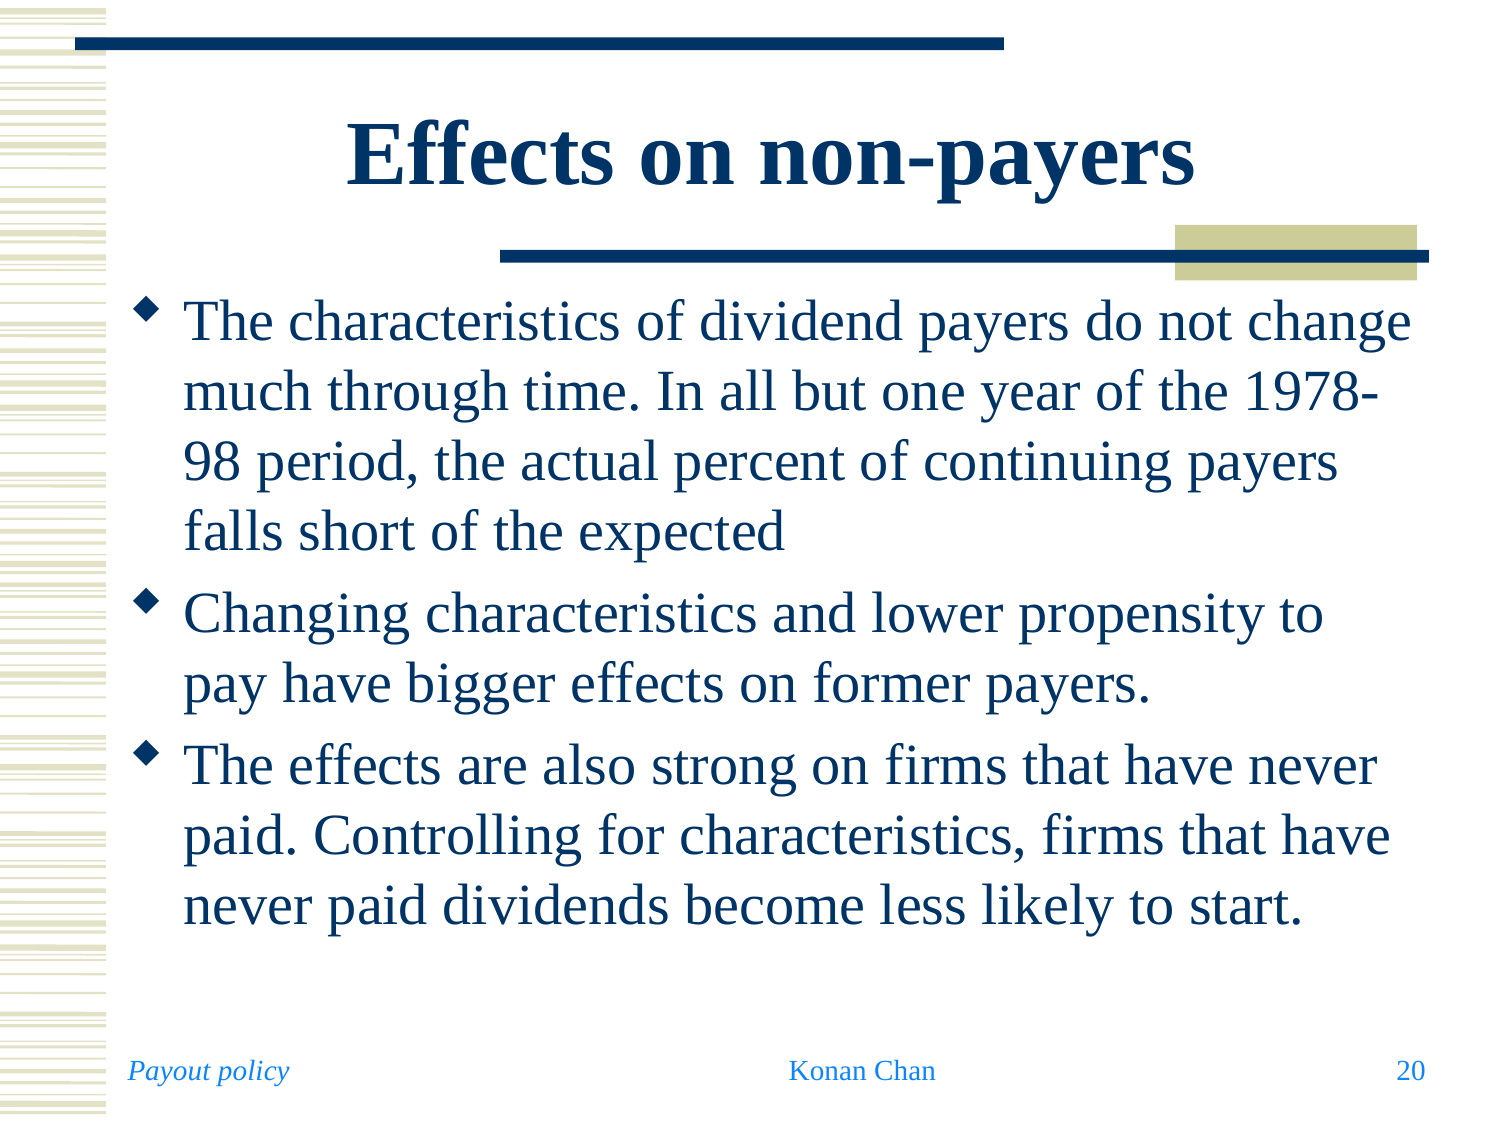

# Effects on non-payers
The characteristics of dividend payers do not change much through time. In all but one year of the 1978-98 period, the actual percent of continuing payers falls short of the expected
Changing characteristics and lower propensity to pay have bigger effects on former payers.
The effects are also strong on firms that have never paid. Controlling for characteristics, firms that have never paid dividends become less likely to start.
Payout policy
Konan Chan
20